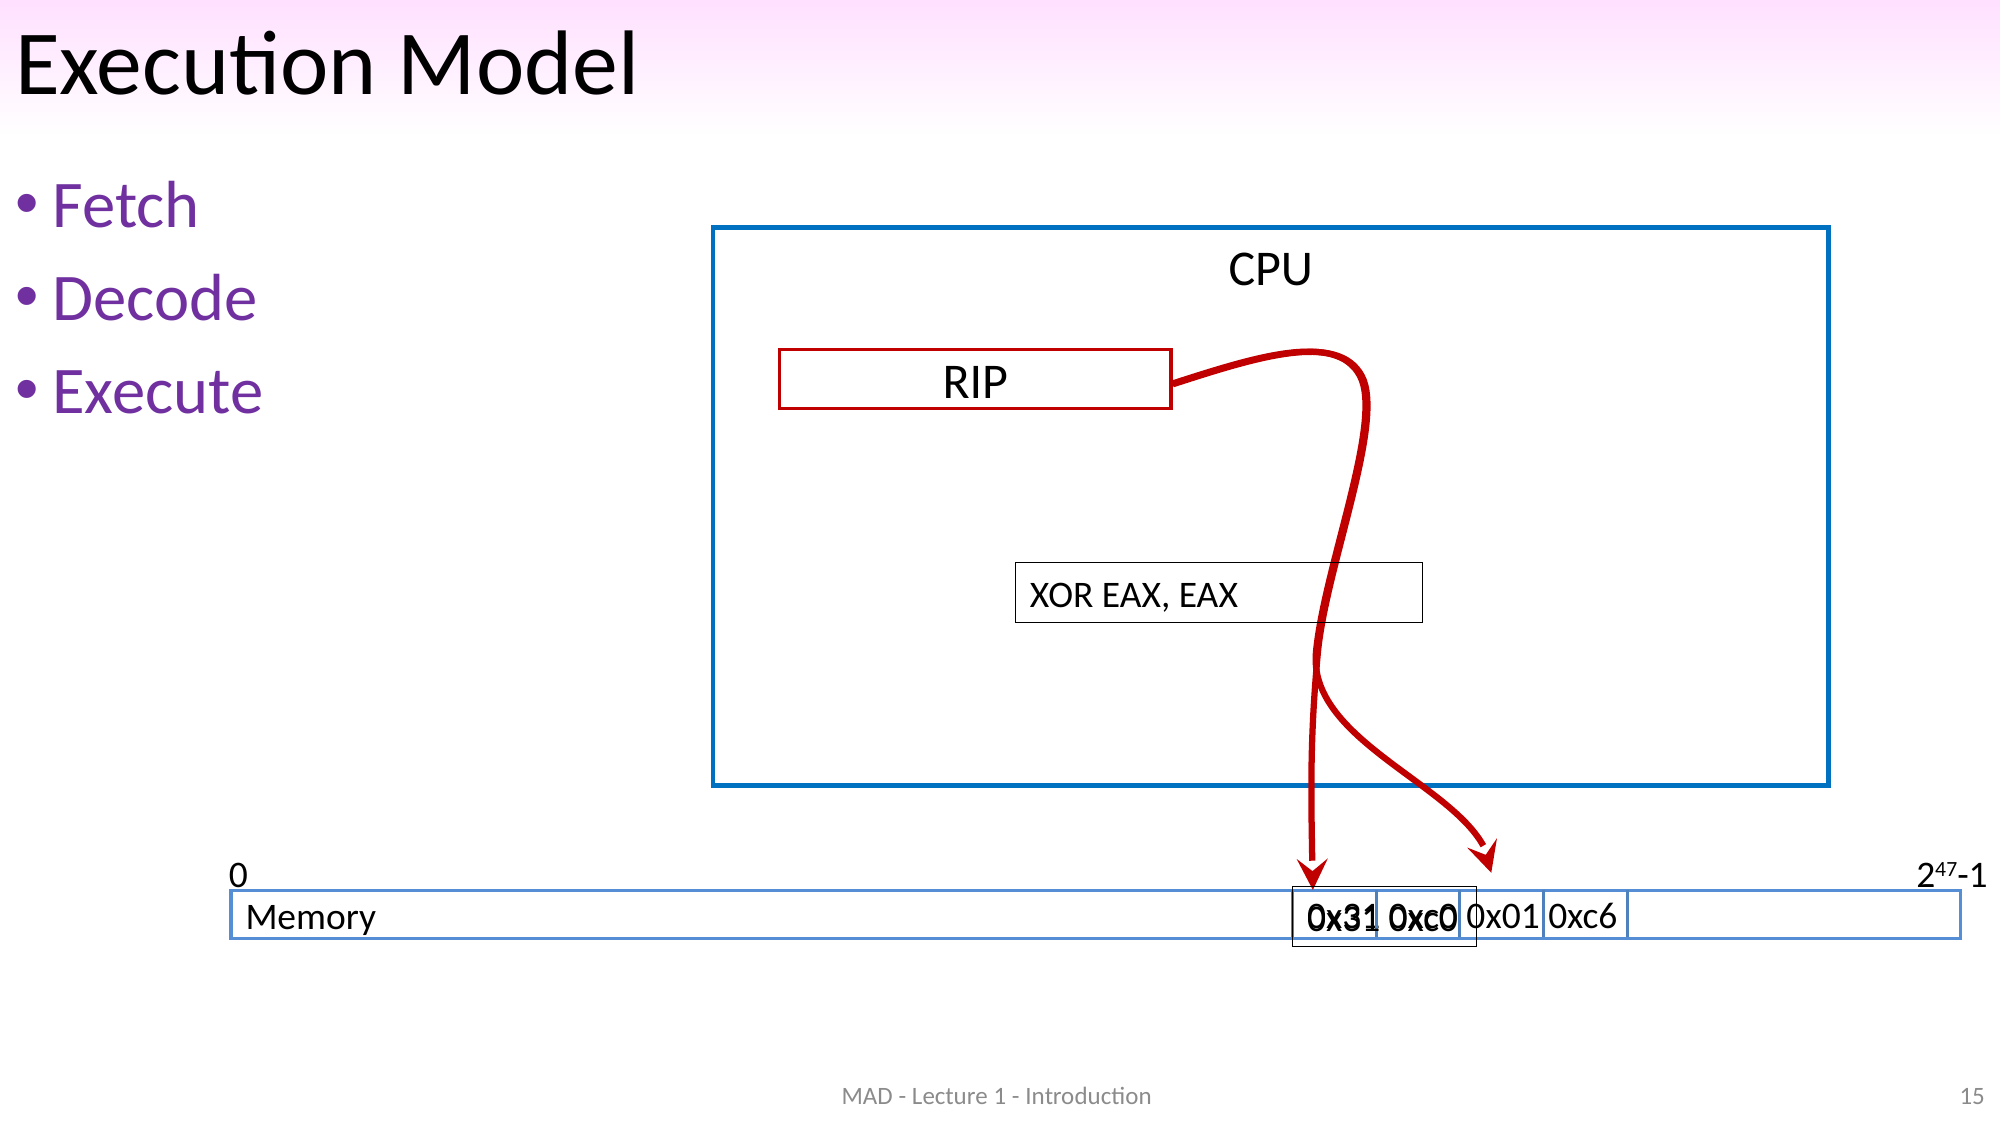

# Execution Model
Fetch
Decode
Execute
CPU
RIP

XOR EAX, EAX
0
247-1
0x31 0xc0 0x01 0xc6
0x31 0xc0
Memory
MAD - Lecture 1 - Introduction
15